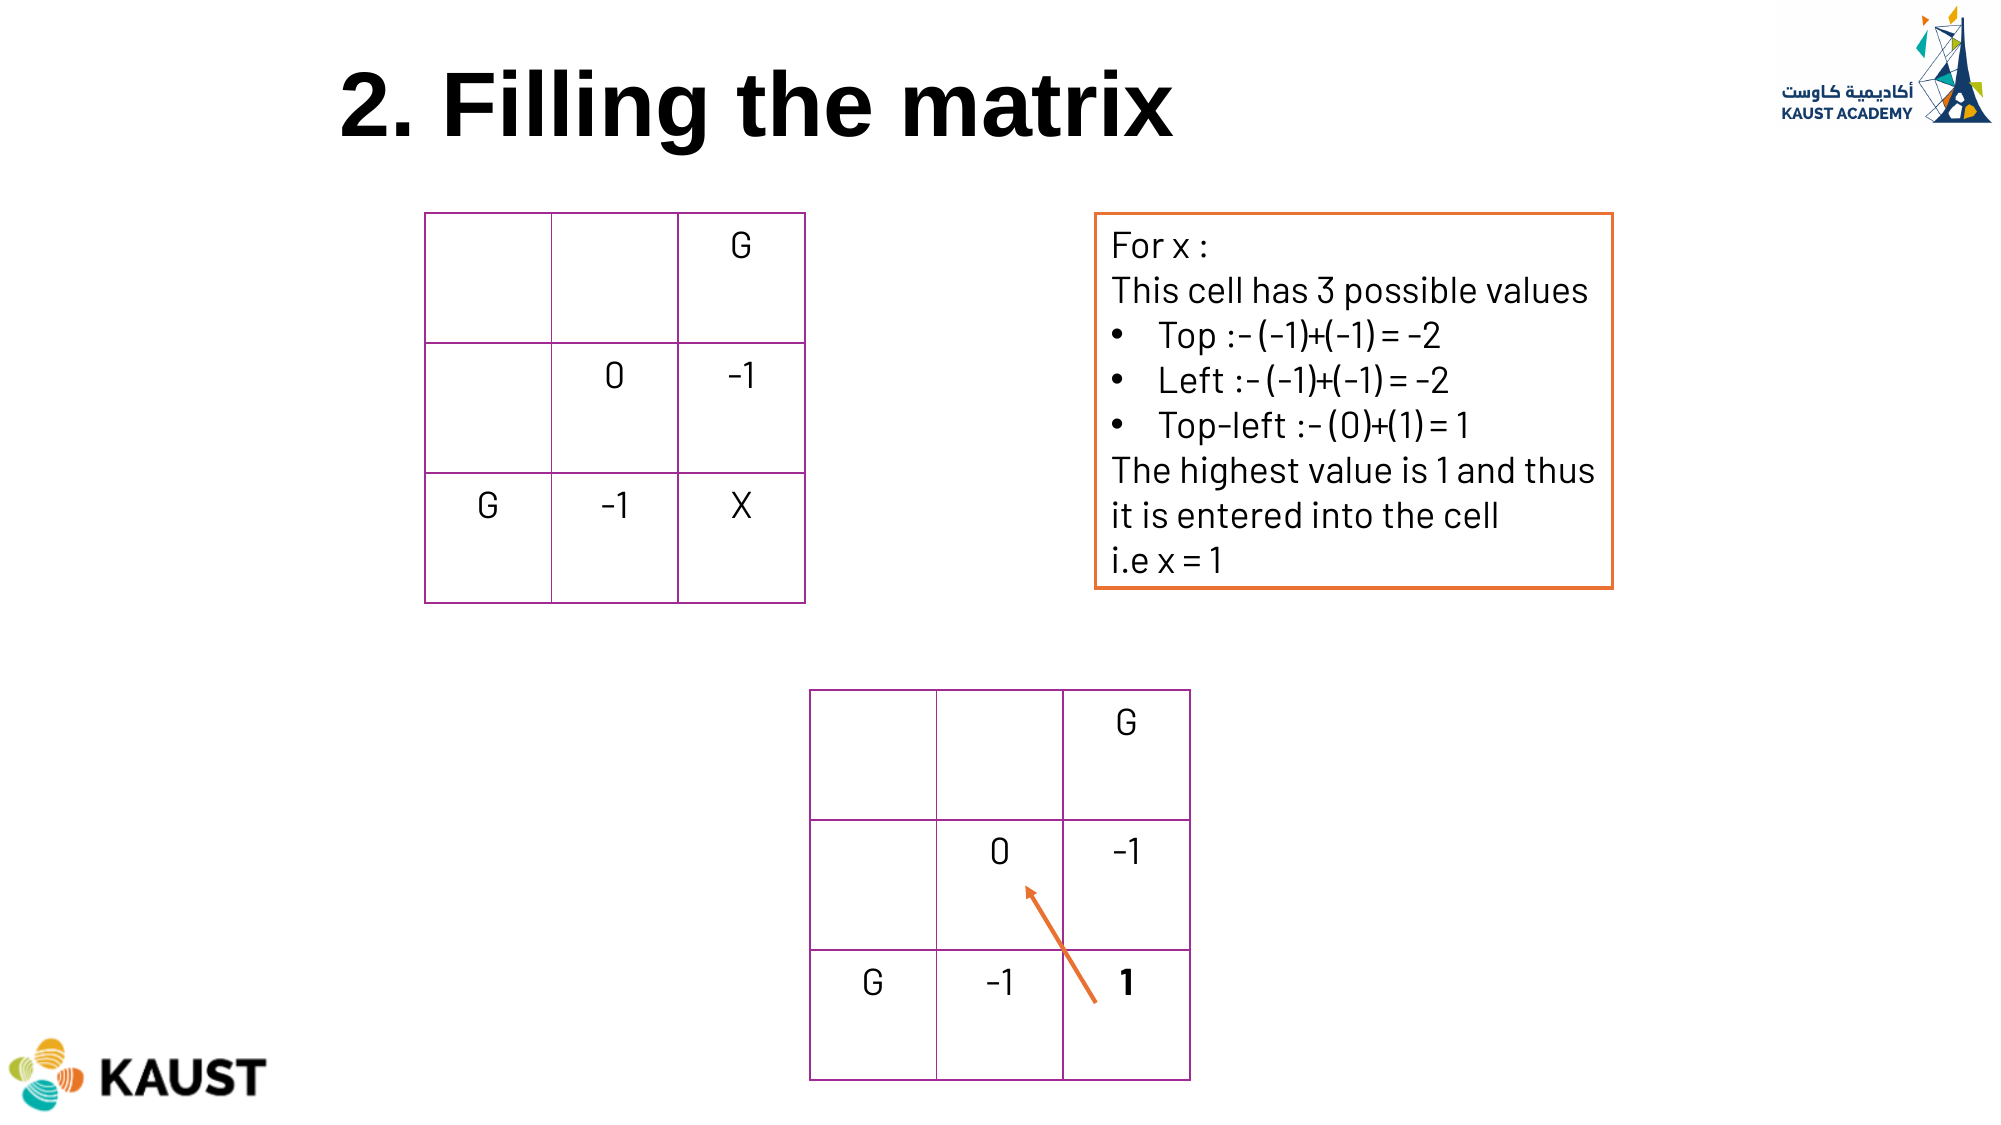

# 2. Filling the matrix
|  |  | G |
| --- | --- | --- |
|  | 0 | -1 |
| G | -1 | X |
For x :
This cell has 3 possible values
Top :- (-1)+(-1) = -2
Left :- (-1)+(-1) = -2
Top-left :- (0)+(1) = 1
The highest value is 1 and thus it is entered into the cell
i.e x = 1
|  |  | G |
| --- | --- | --- |
|  | 0 | -1 |
| G | -1 | 1 |